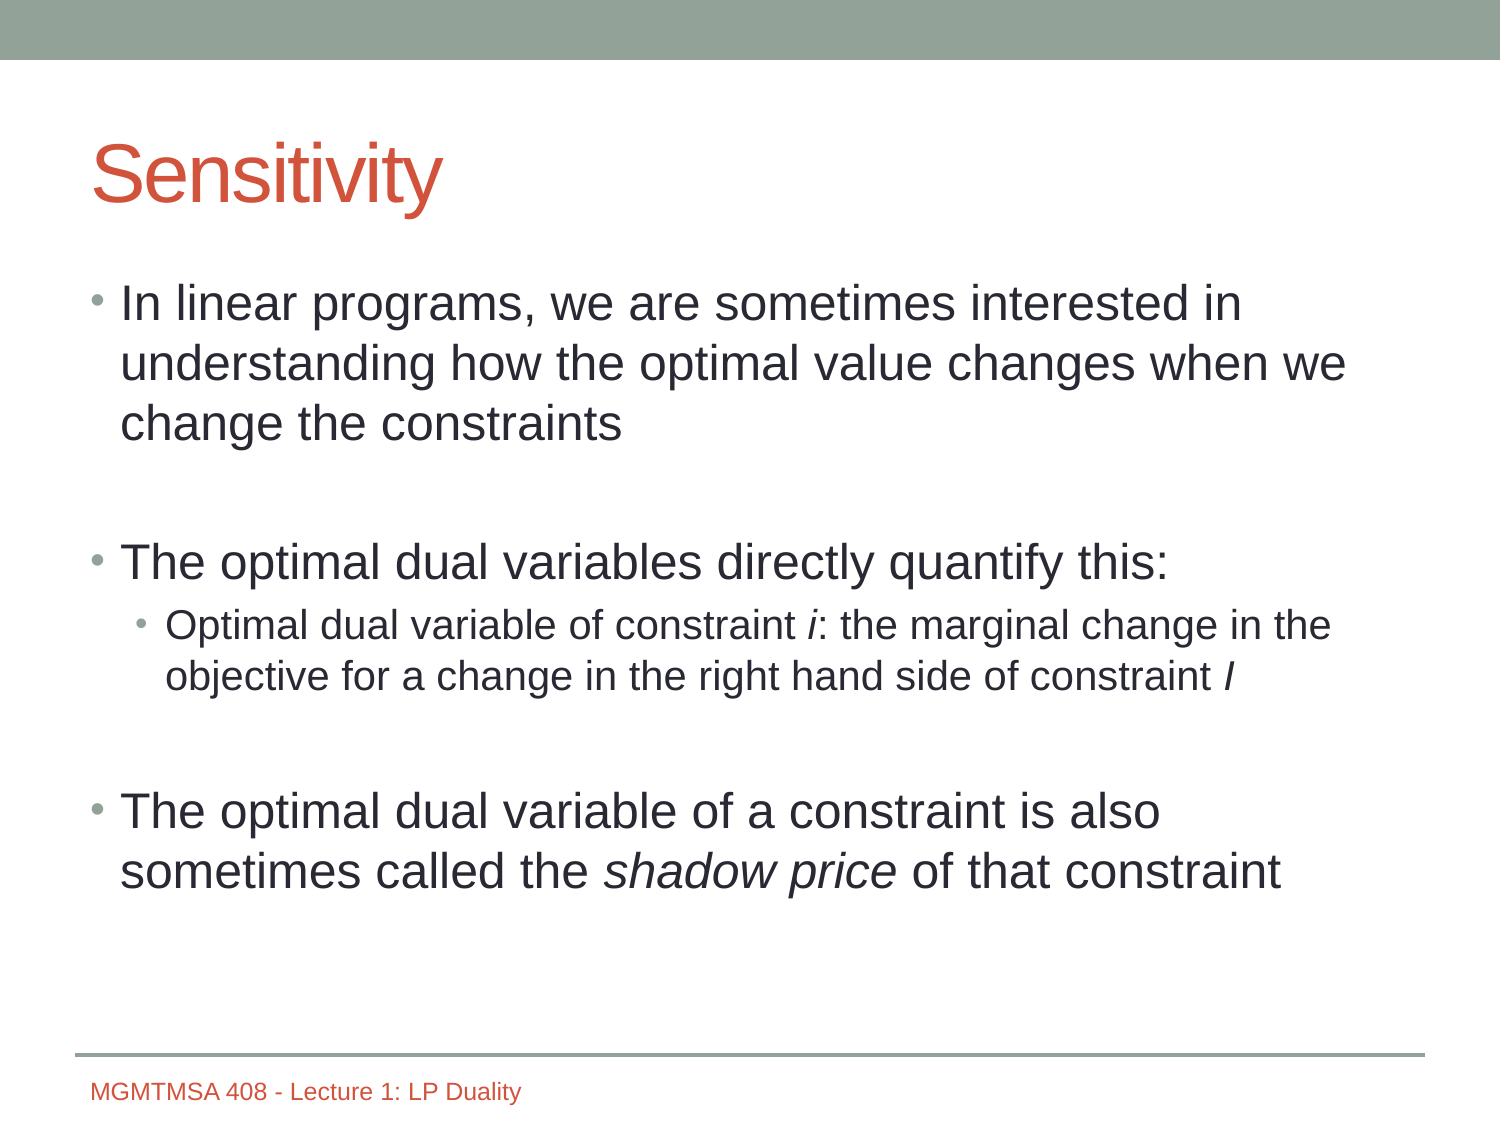

# Sensitivity
In linear programs, we are sometimes interested in understanding how the optimal value changes when we change the constraints

The optimal dual variables directly quantify this:
Optimal dual variable of constraint i: the marginal change in the objective for a change in the right hand side of constraint I

The optimal dual variable of a constraint is also sometimes called the shadow price of that constraint
MGMTMSA 408 - Lecture 1: LP Duality